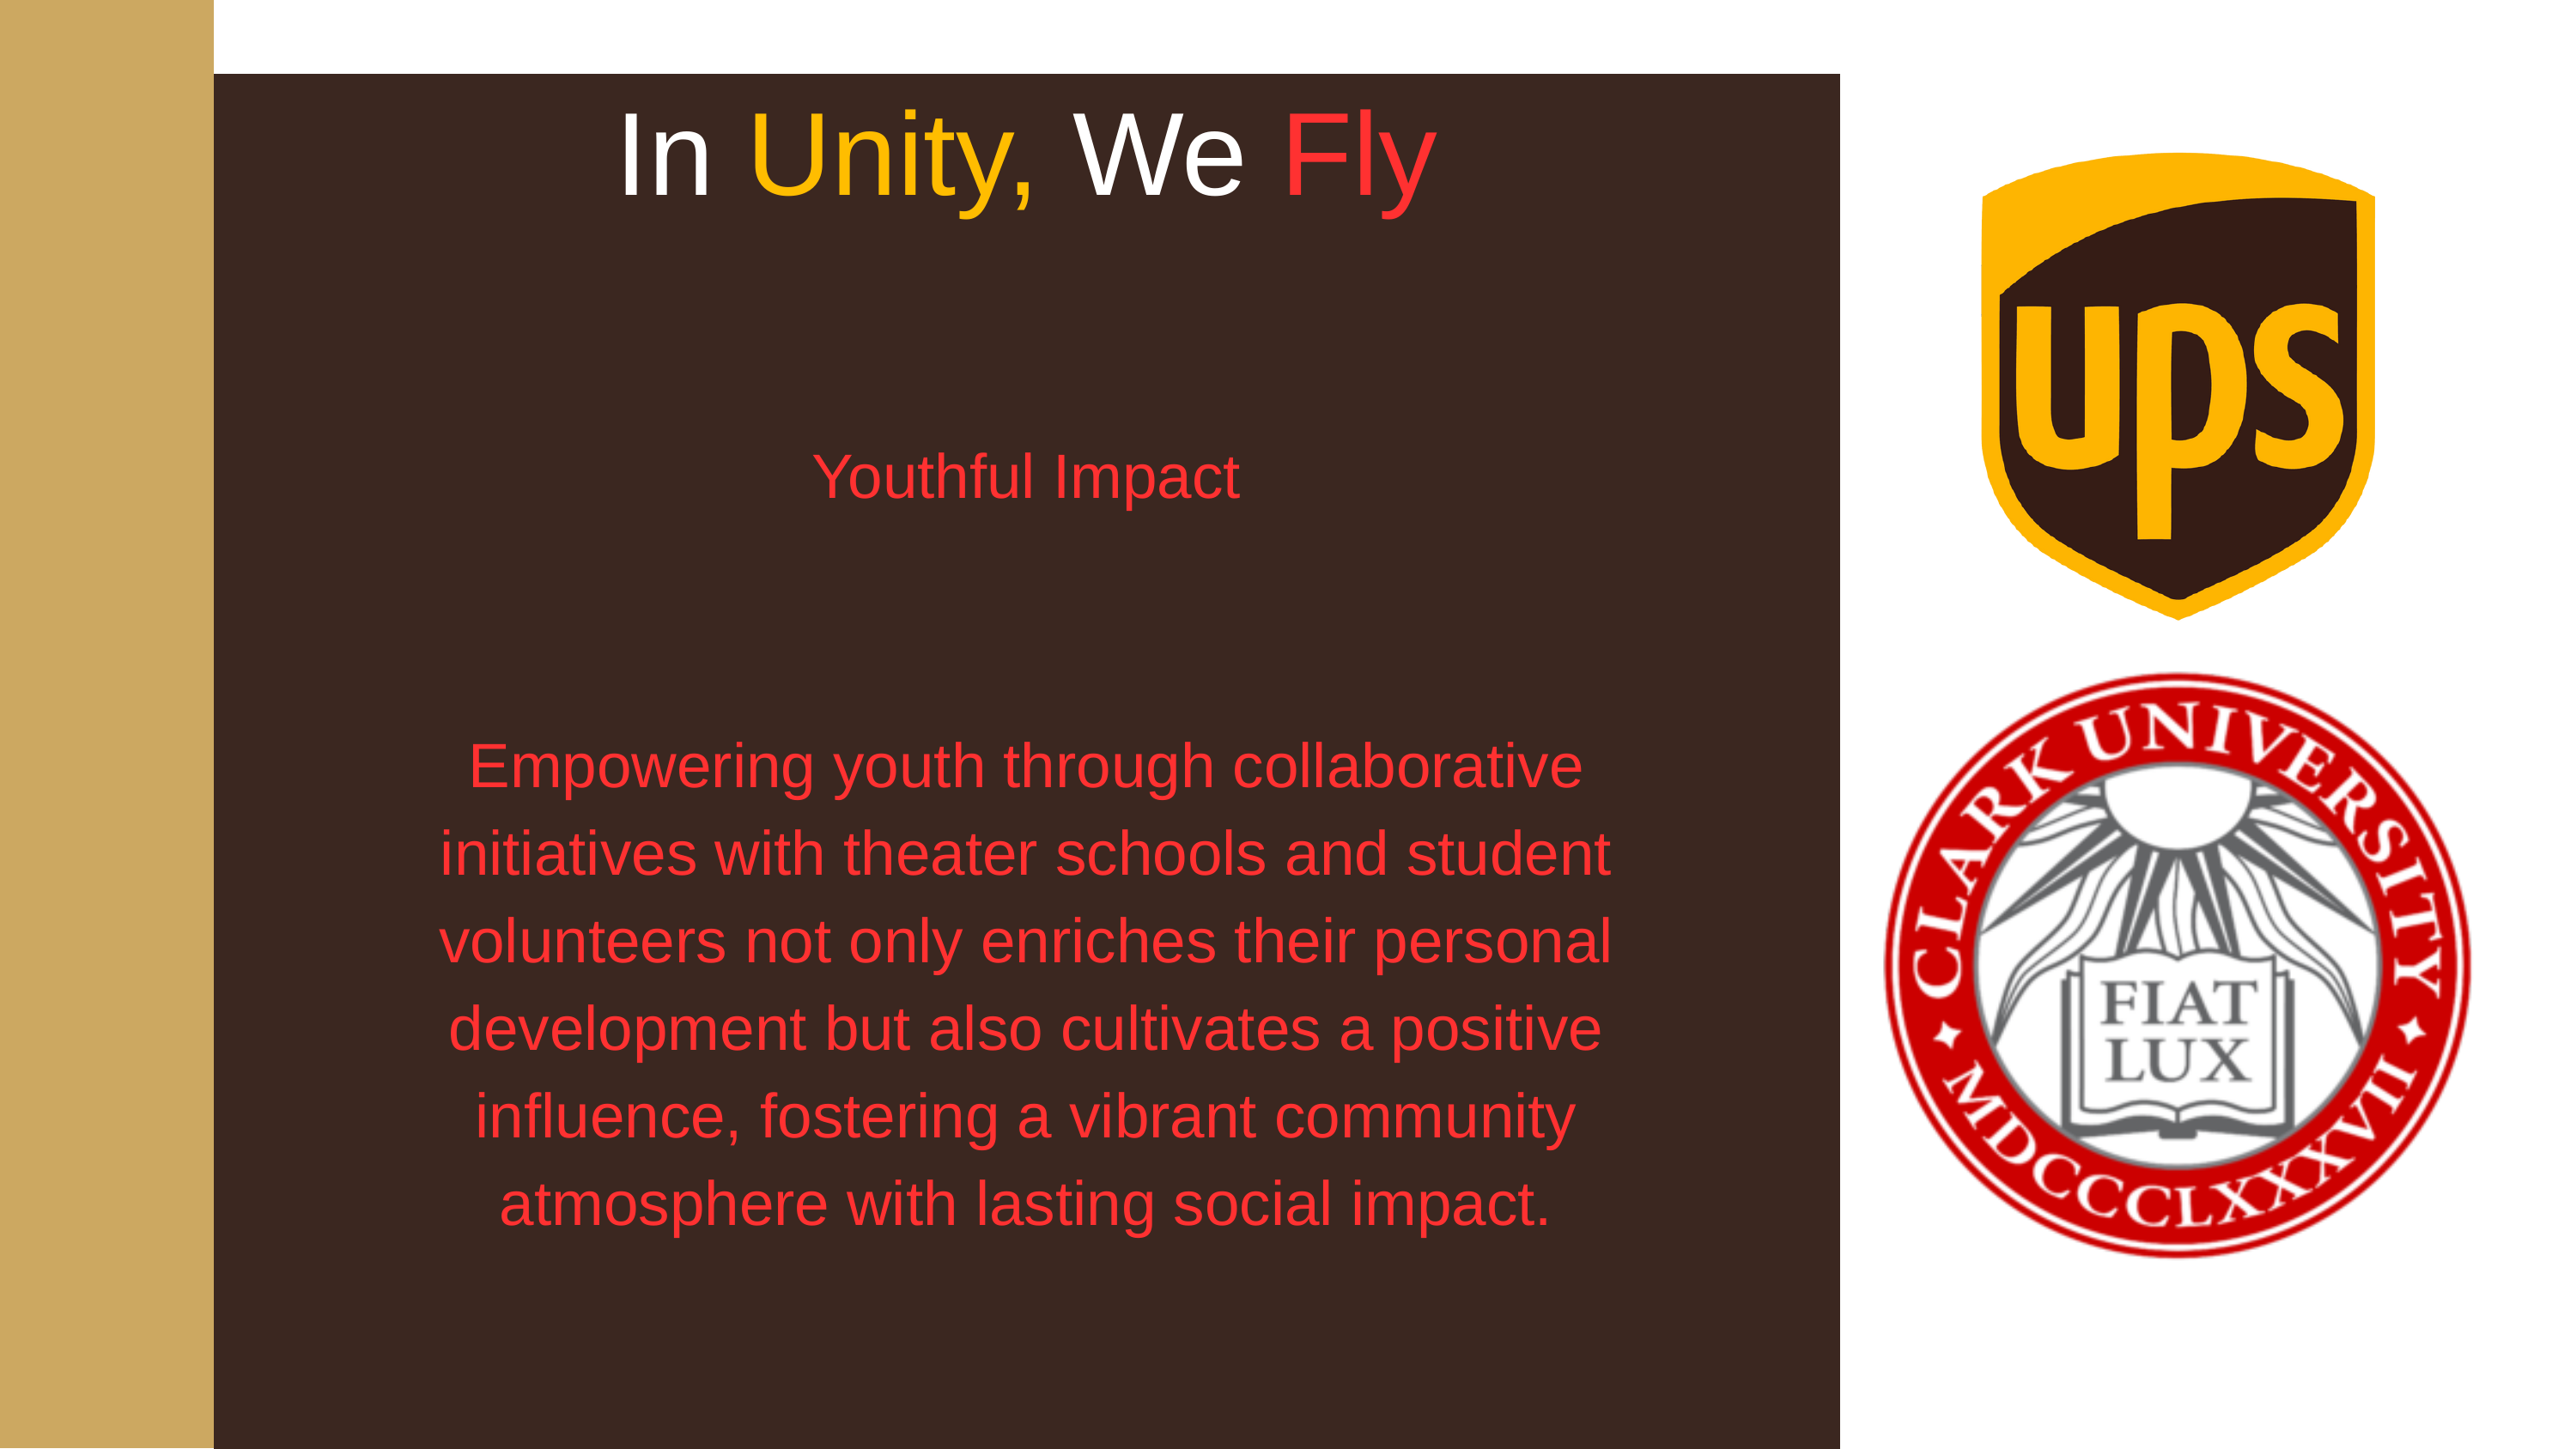

In Unity, We Fly

Youthful Impact

Empowering youth through collaborative initiatives with theater schools and student volunteers not only enriches their personal development but also cultivates a positive influence, fostering a vibrant community atmosphere with lasting social impact.